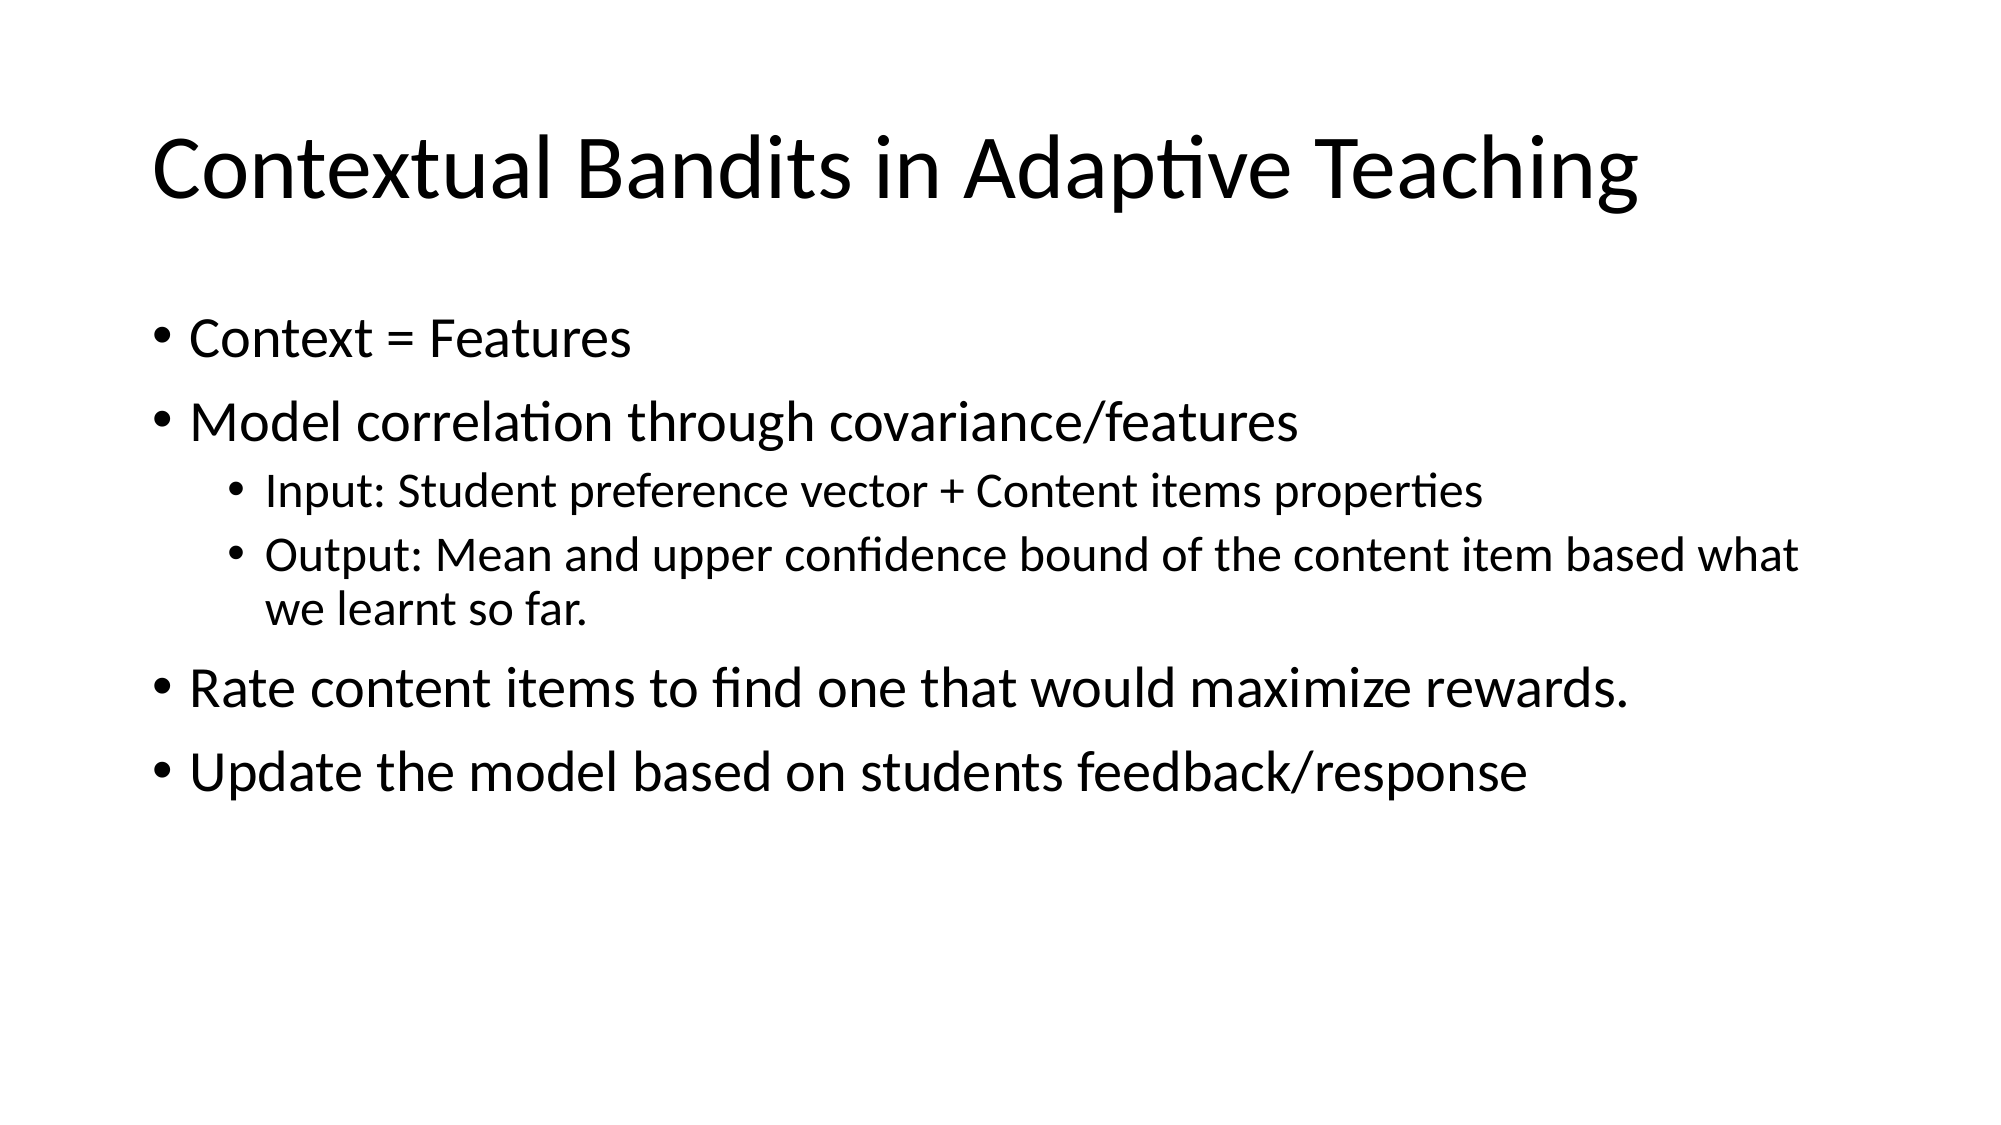

# Contextual Bandits in Adaptive Teaching
Context = Features
Model correlation through covariance/features
Input: Student preference vector + Content items properties
Output: Mean and upper confidence bound of the content item based what we learnt so far.
Rate content items to find one that would maximize rewards.
Update the model based on students feedback/response